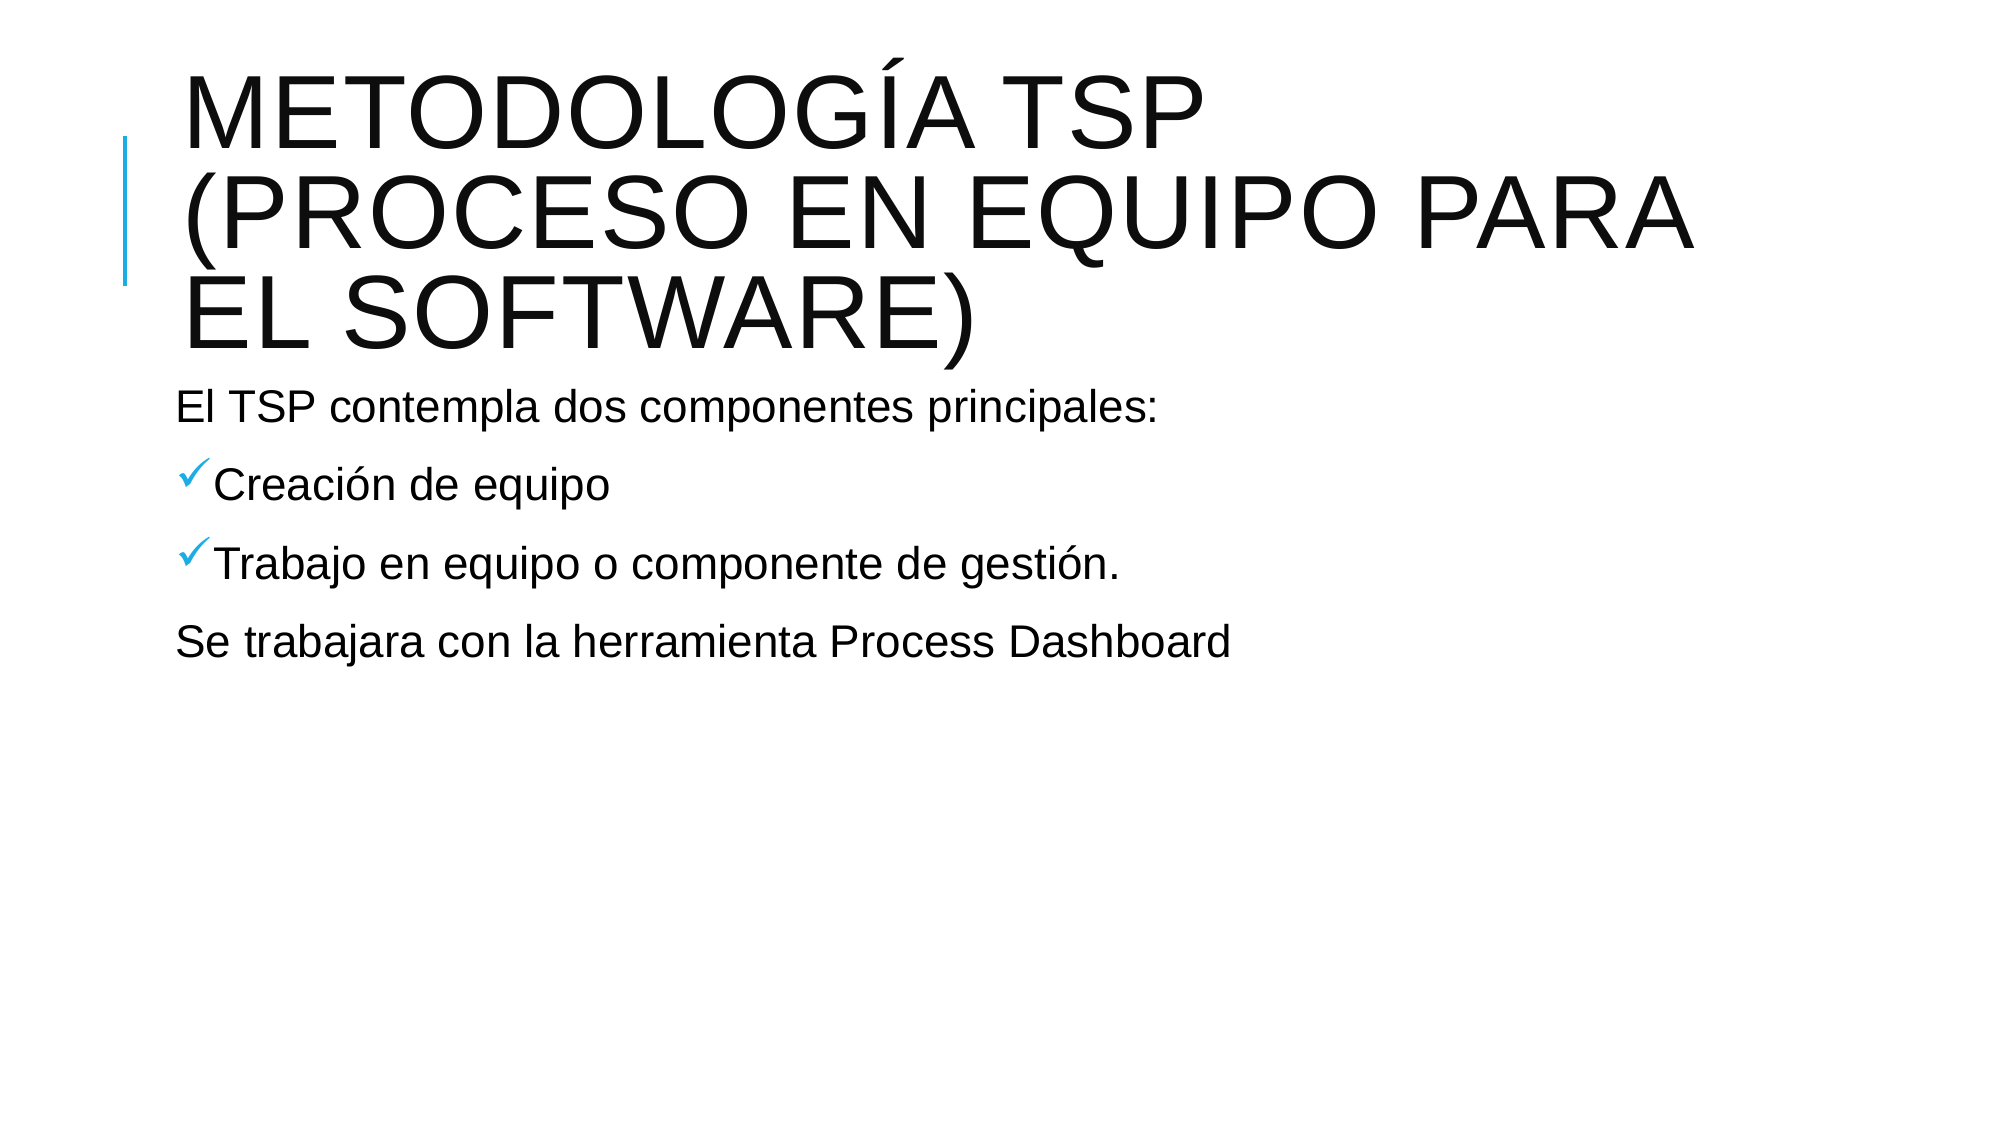

# Metodología TSP (proceso en equipo para el software)
El TSP contempla dos componentes principales:
Creación de equipo
Trabajo en equipo o componente de gestión.
Se trabajara con la herramienta Process Dashboard